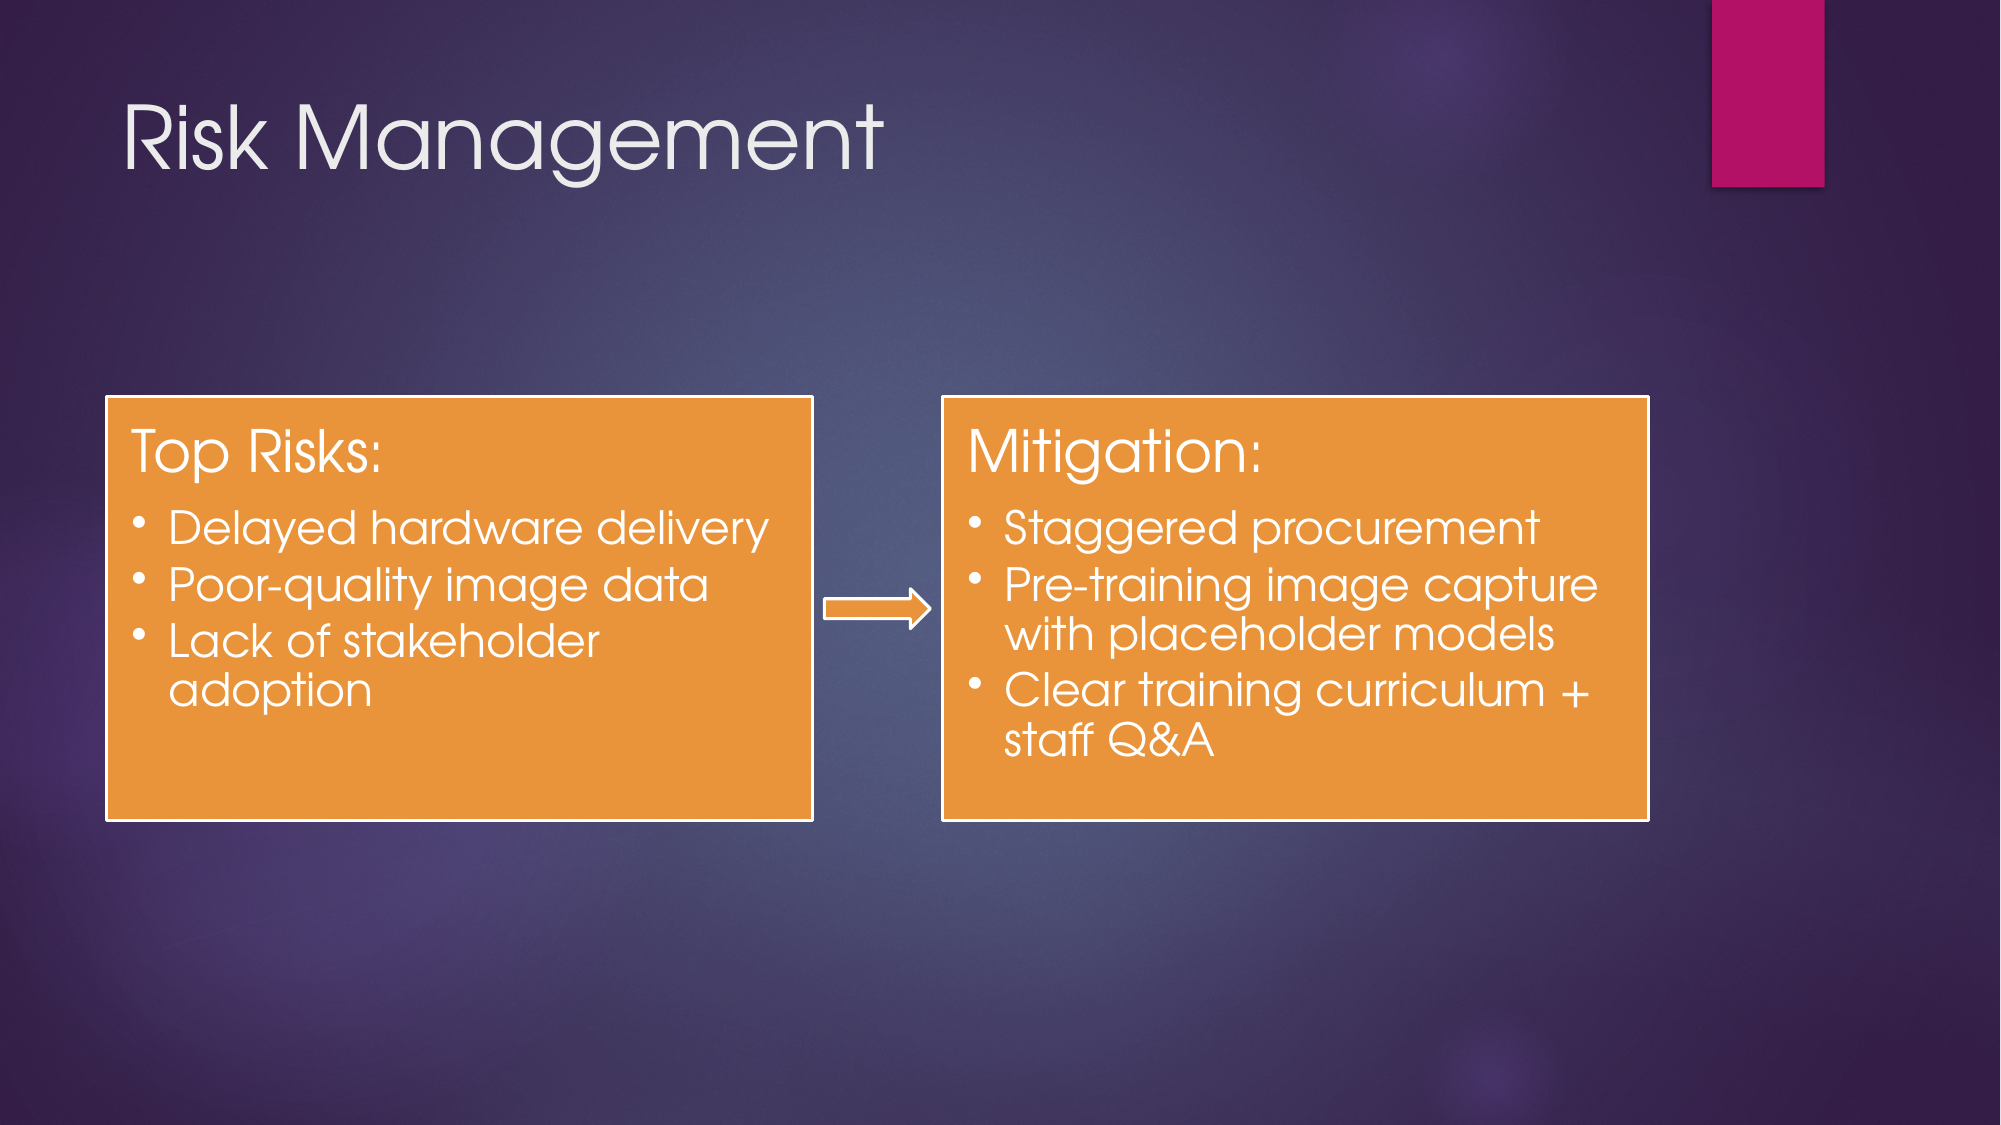

# Risk Management
Top Risks:
Delayed hardware delivery
Poor-quality image data
Lack of stakeholder adoption
Mitigation:
Staggered procurement
Pre-training image capture with placeholder models
Clear training curriculum + staff Q&A